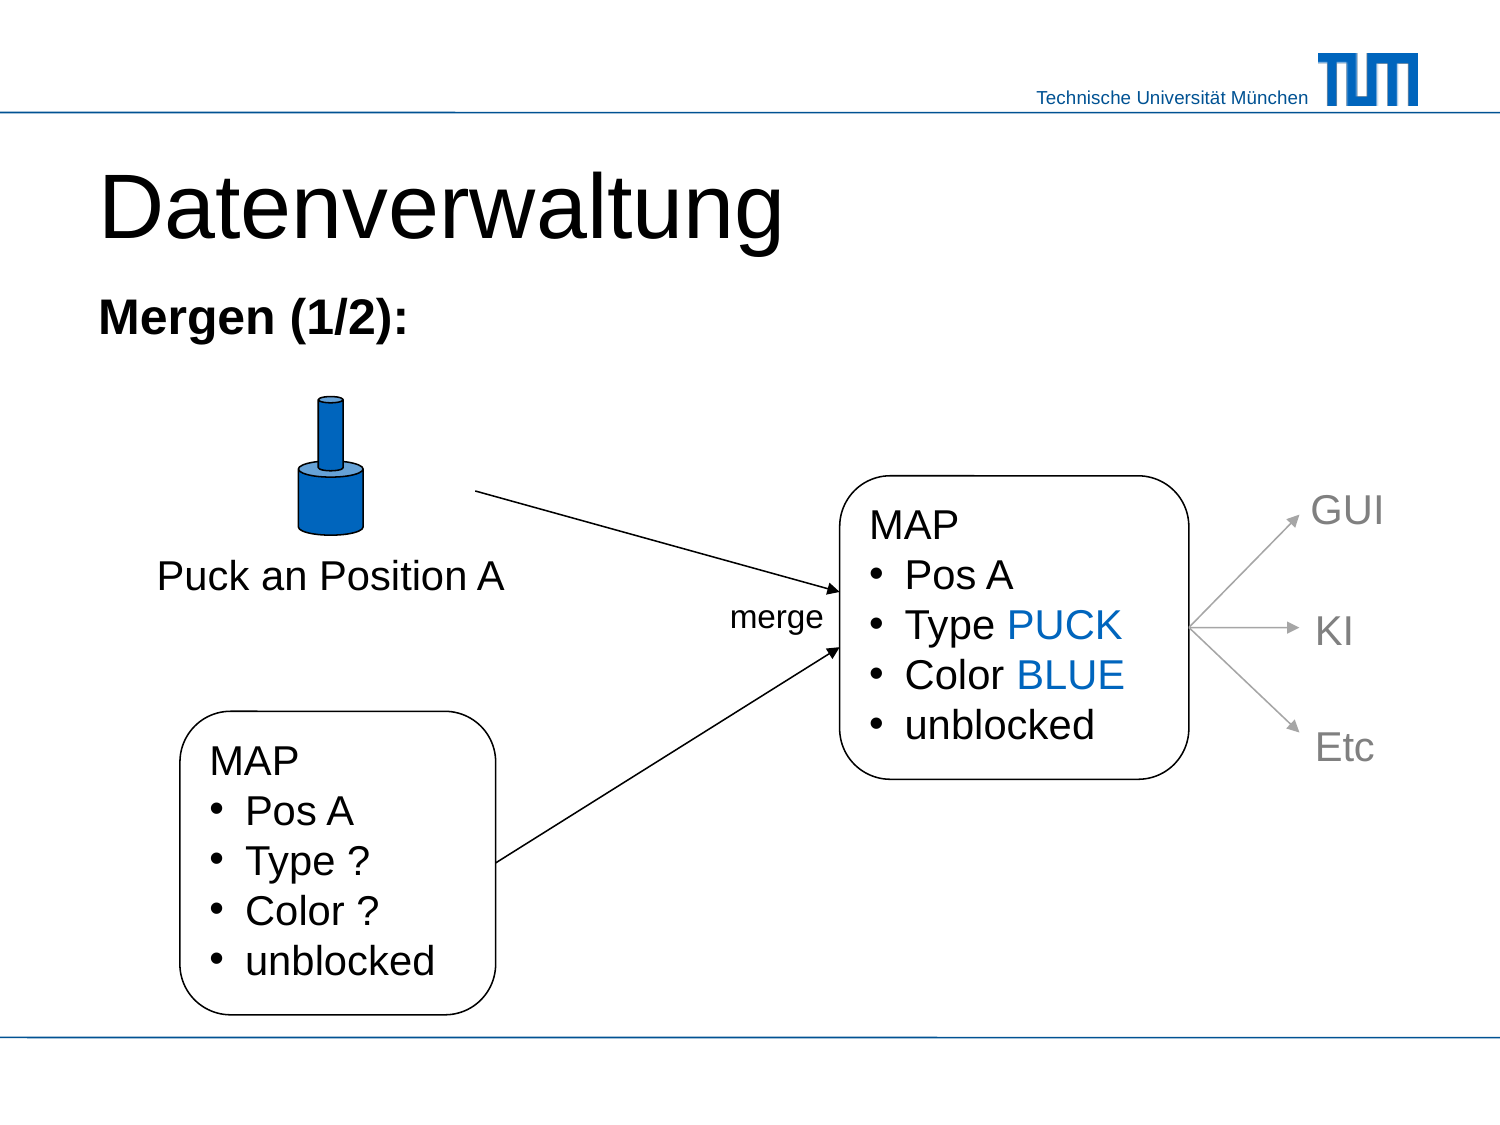

Datenverwaltung
Mergen (1/2):

MAP
Pos A
Type PUCK
Color BLUE
unblocked
GUI

Puck an Position A
merge
KI

MAP
Pos A
Type ?
Color ?
unblocked
Etc